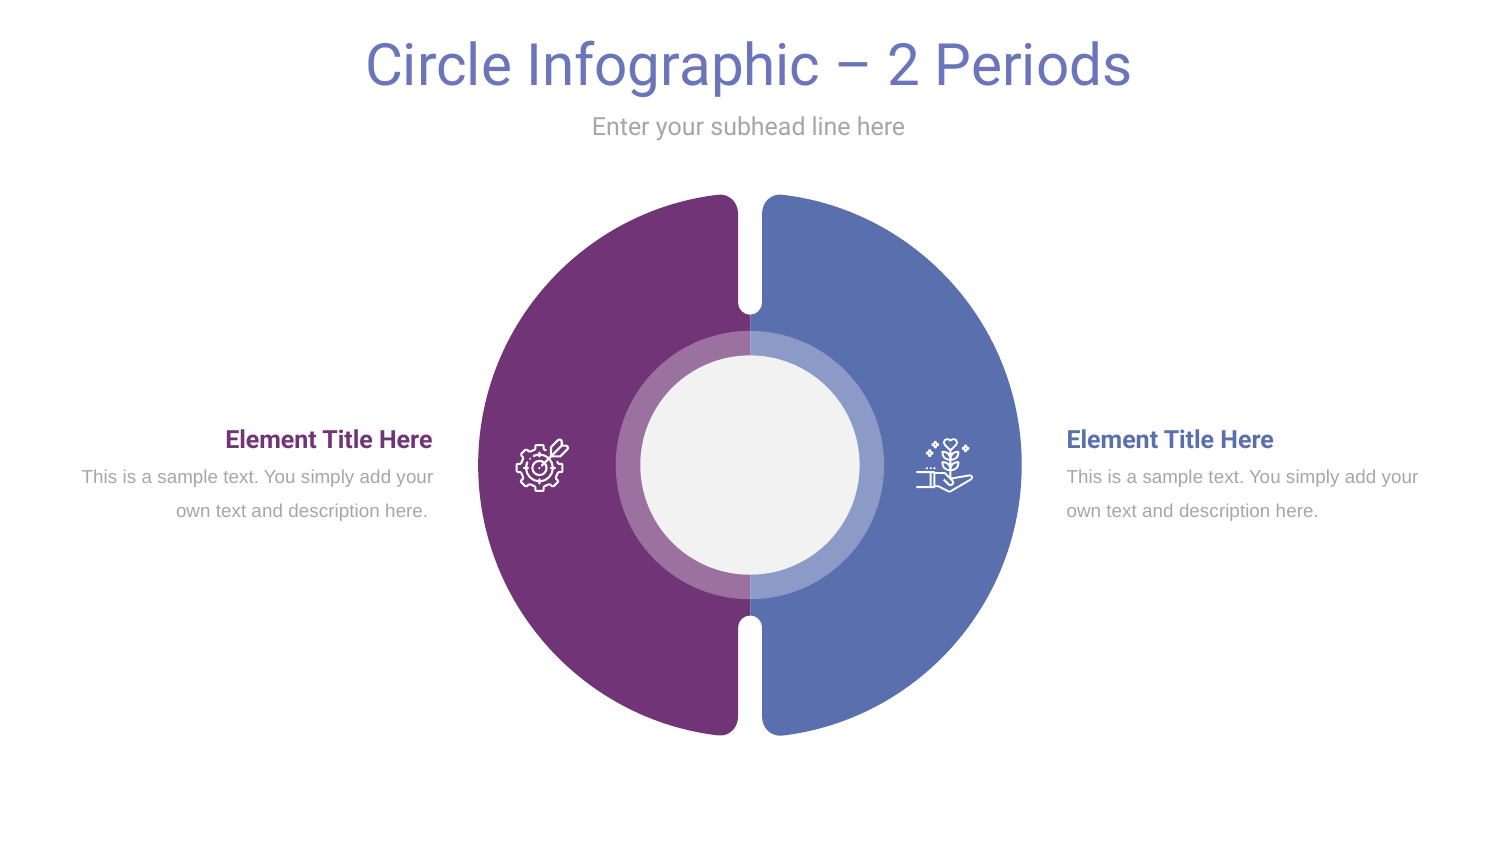

# Circle Infographic – 2 Periods
Enter your subhead line here

Element Title Here
This is a sample text. You simply add your own text and description here.
Element Title Here
This is a sample text. You simply add your own text and description here.